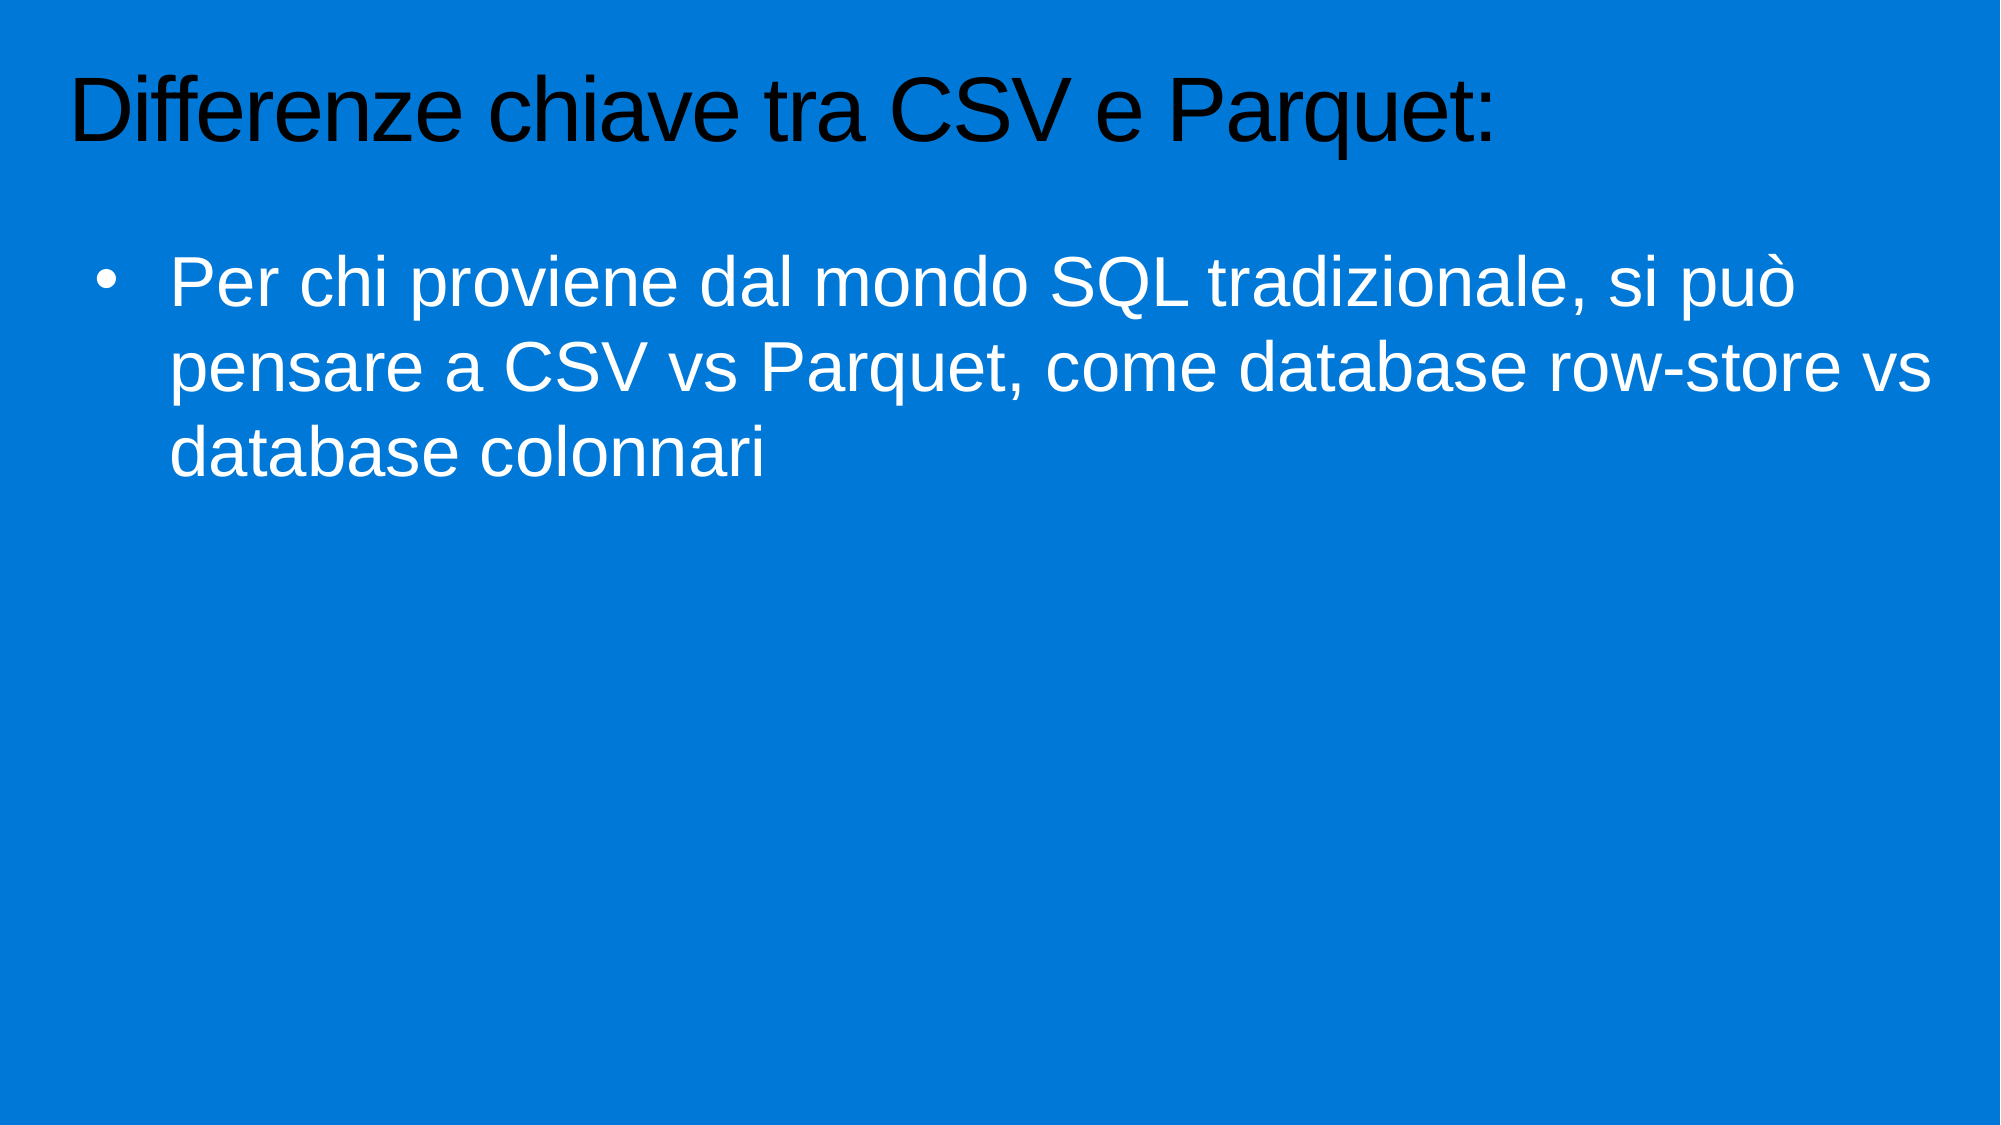

# Differenze chiave tra CSV e Parquet:
Per chi proviene dal mondo SQL tradizionale, si può pensare a CSV vs Parquet, come database row-store vs database colonnari